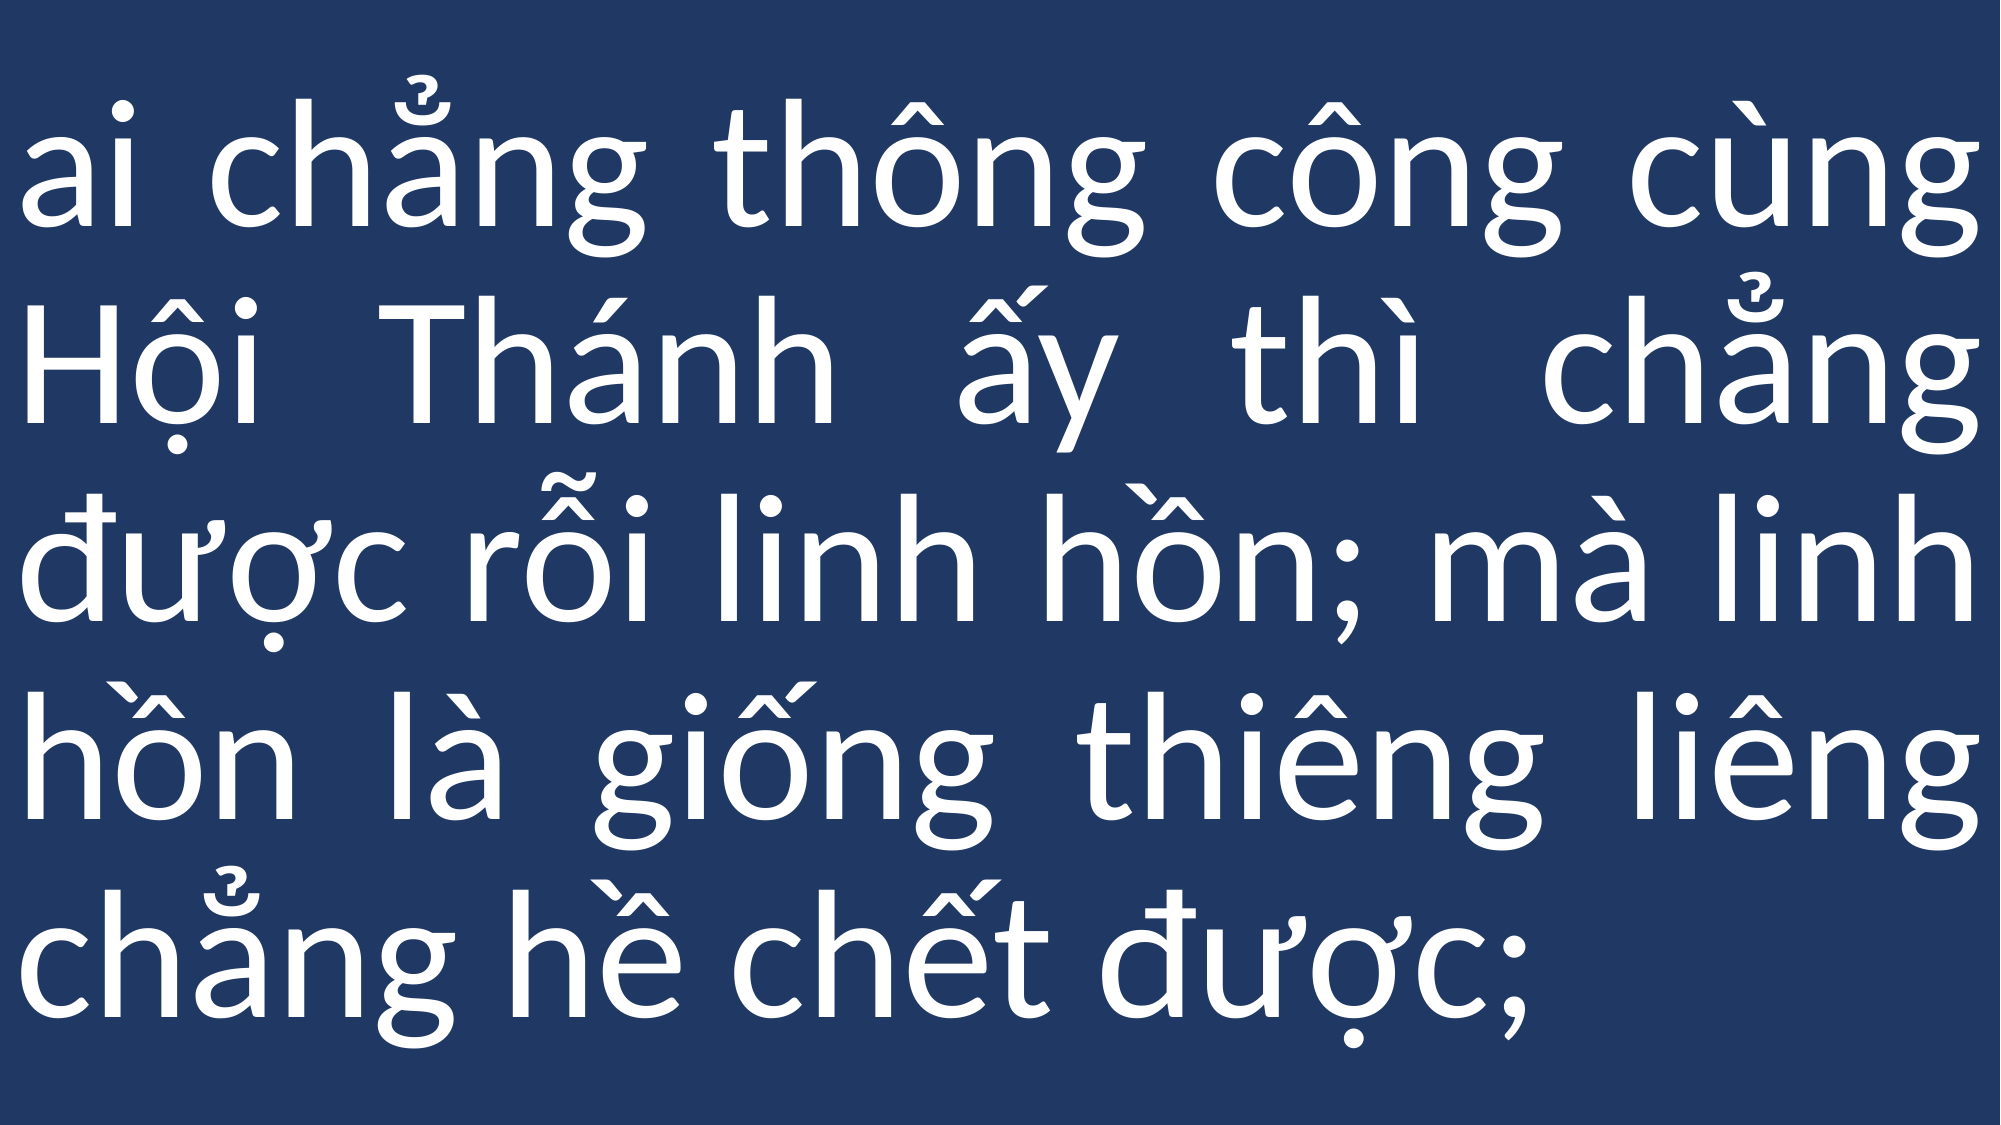

# ai chẳng thông công cùng Hội Thánh ấy thì chẳng được rỗi linh hồn; mà linh hồn là giống thiêng liêng chẳng hề chết được;